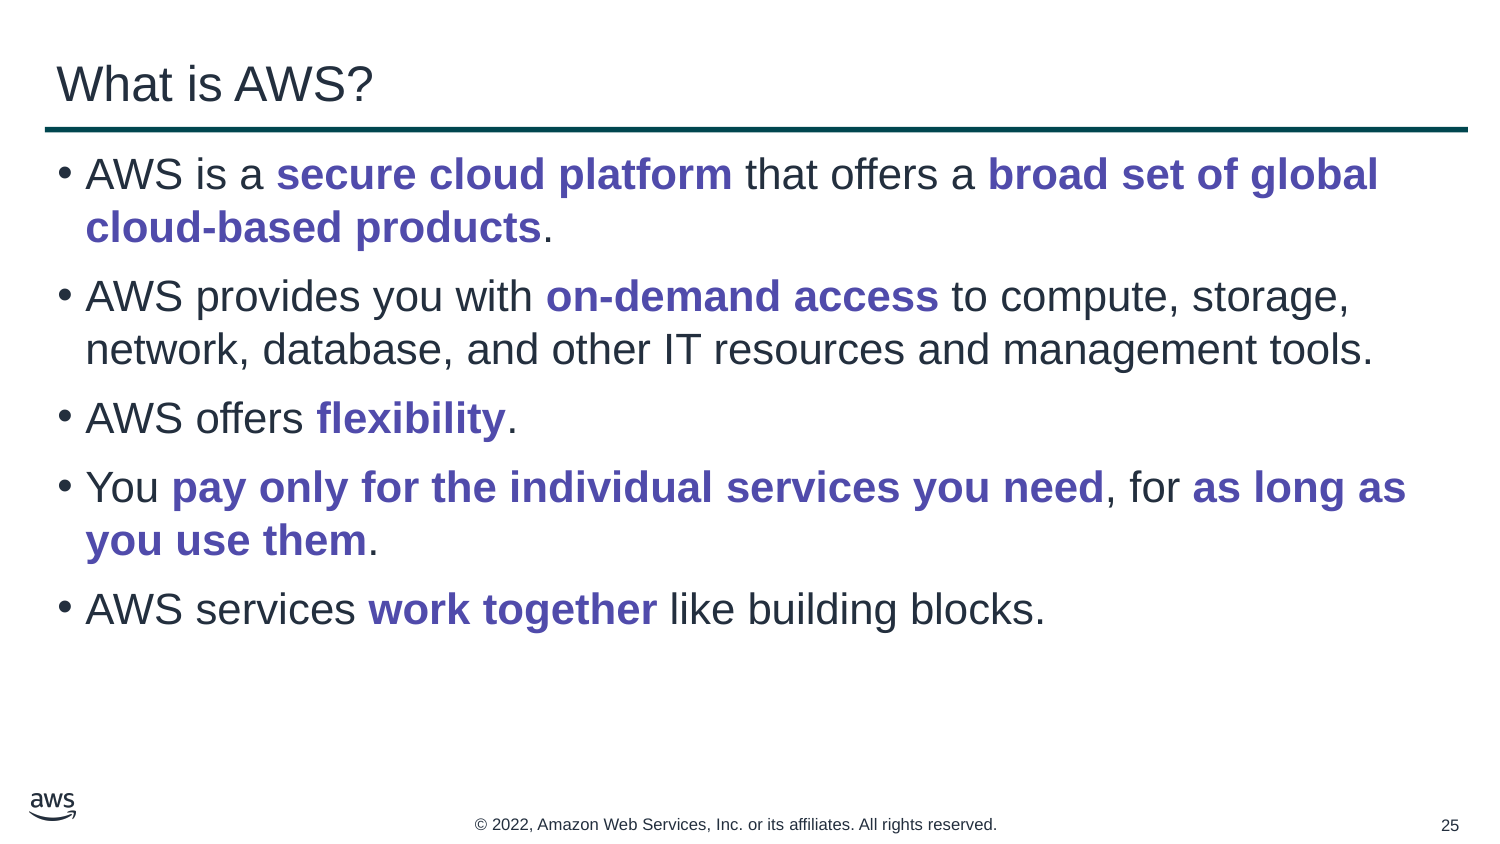

# What is AWS?
AWS is a secure cloud platform that offers a broad set of global cloud-based products.
AWS provides you with on-demand access to compute, storage, network, database, and other IT resources and management tools.
AWS offers flexibility.
You pay only for the individual services you need, for as long as you use them.
AWS services work together like building blocks.
25